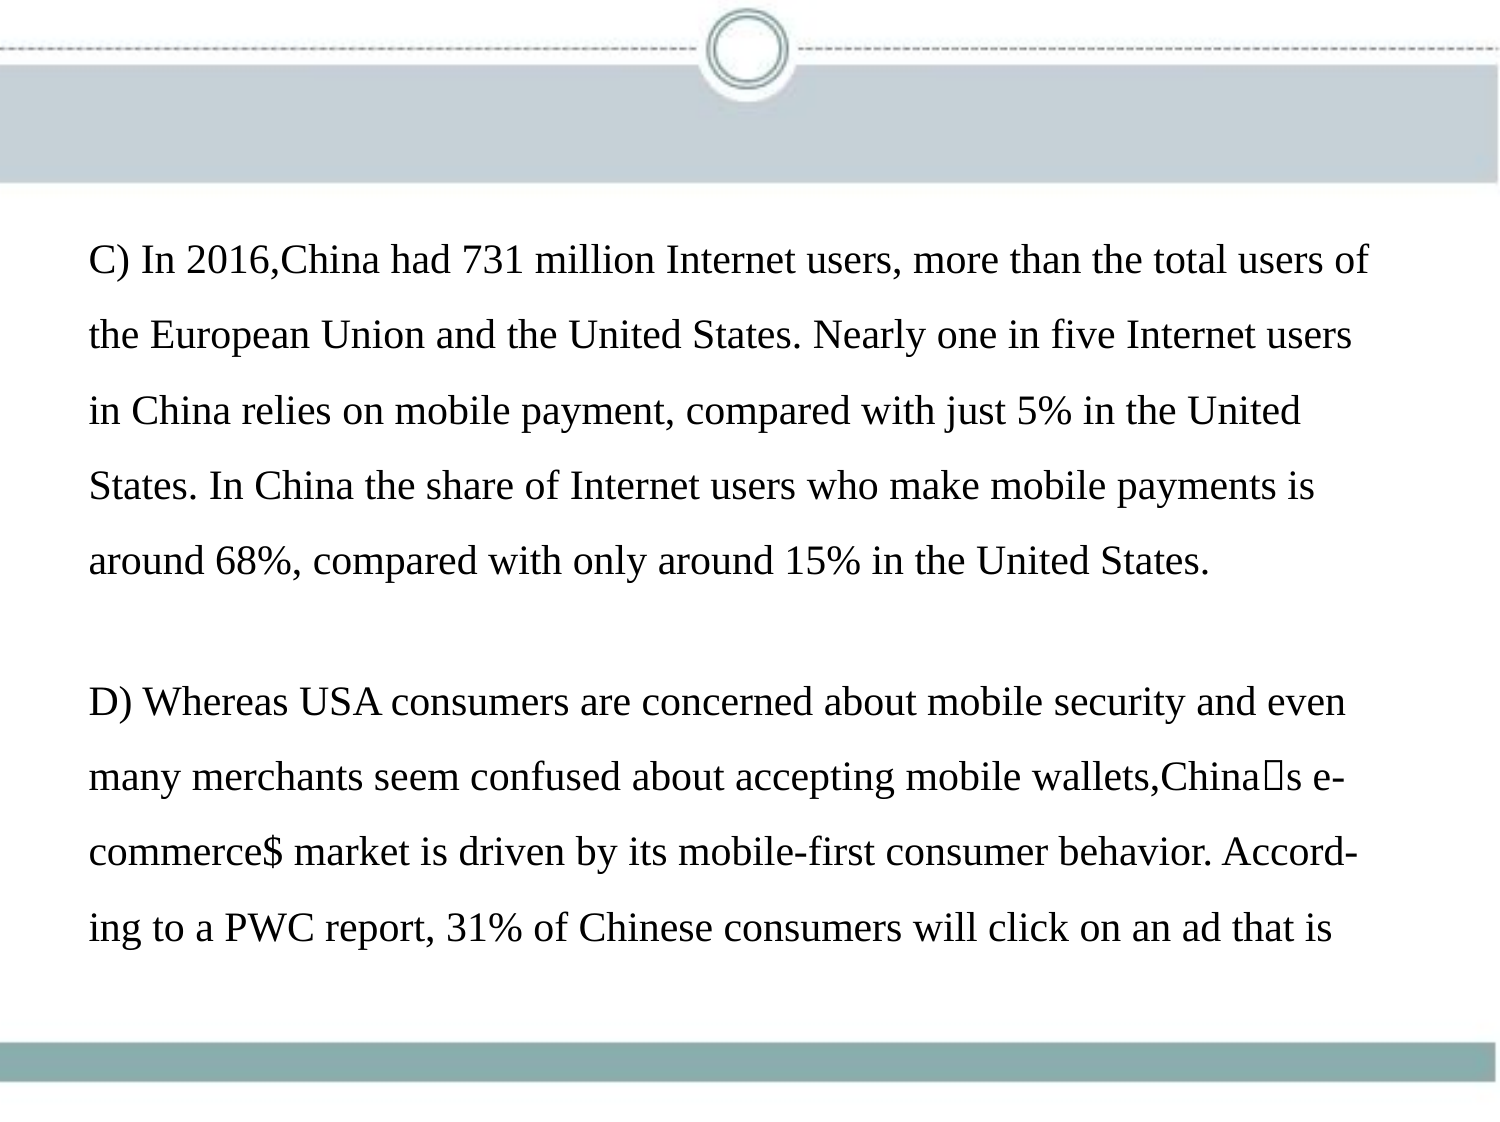

C) In 2016,China had 731 million Internet users, more than the total users of
the European Union and the United States. Nearly one in five Internet users
in China relies on mobile payment, compared with just 5% in the United
States. In China the share of Internet users who make mobile payments is
around 68%, compared with only around 15% in the United States.
D) Whereas USA consumers are concerned about mobile security and even
many merchants seem confused about accepting mobile wallets,China􀆳s e-
commerce$ market is driven by its mobile-first consumer behavior. Accord-
ing to a PWC report, 31% of Chinese consumers will click on an ad that is